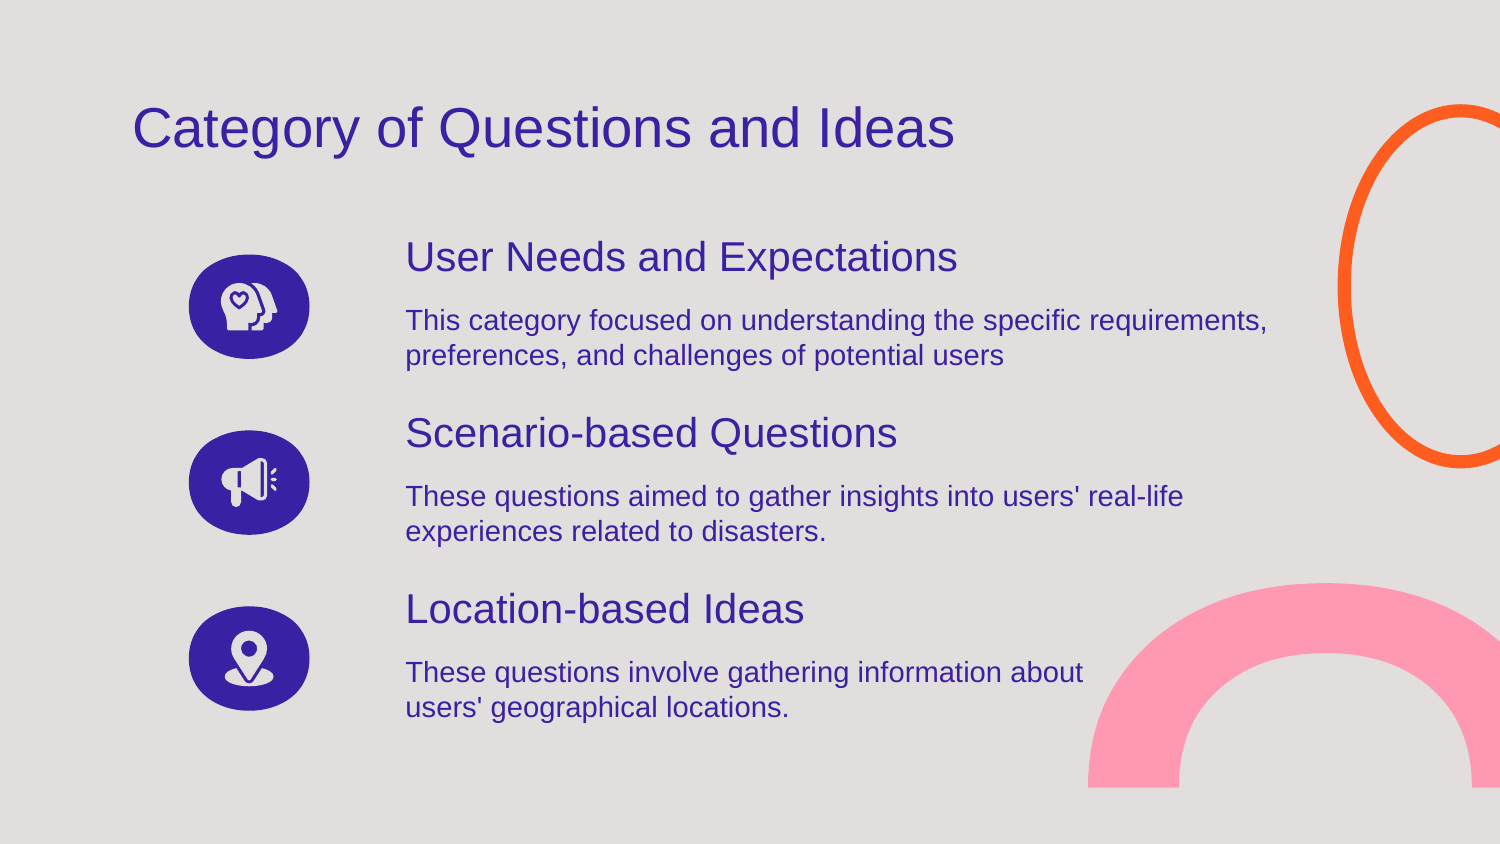

# Category of Questions and Ideas
User Needs and Expectations

This category focused on understanding the specific requirements, preferences, and challenges of potential users
Scenario-based Questions

These questions aimed to gather insights into users' real-life experiences related to disasters.
Location-based Ideas

These questions involve gathering information about users' geographical locations.